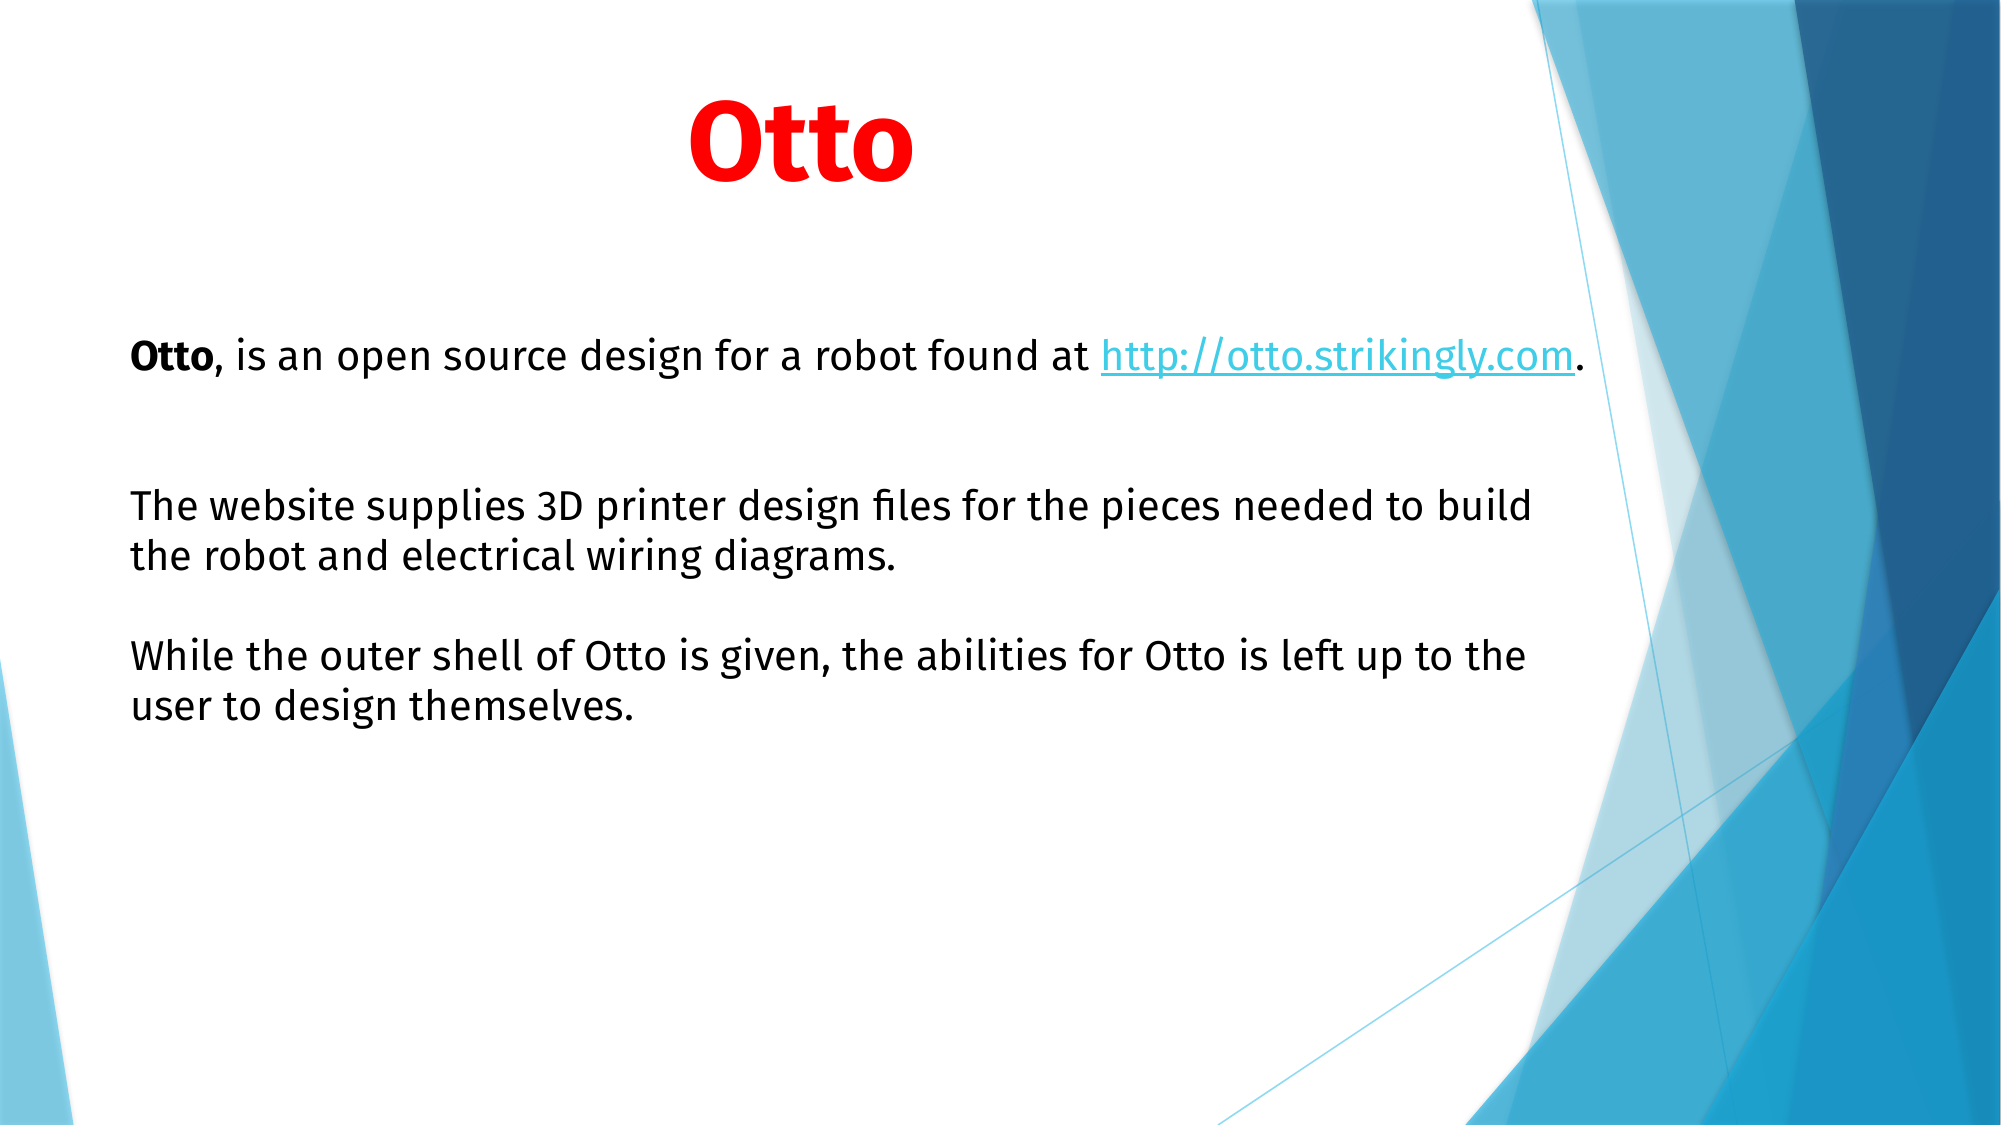

Otto
Otto, is an open source design for a robot found at http://otto.strikingly.com.

The website supplies 3D printer design files for the pieces needed to build the robot and electrical wiring diagrams.

While the outer shell of Otto is given, the abilities for Otto is left up to the user to design themselves.